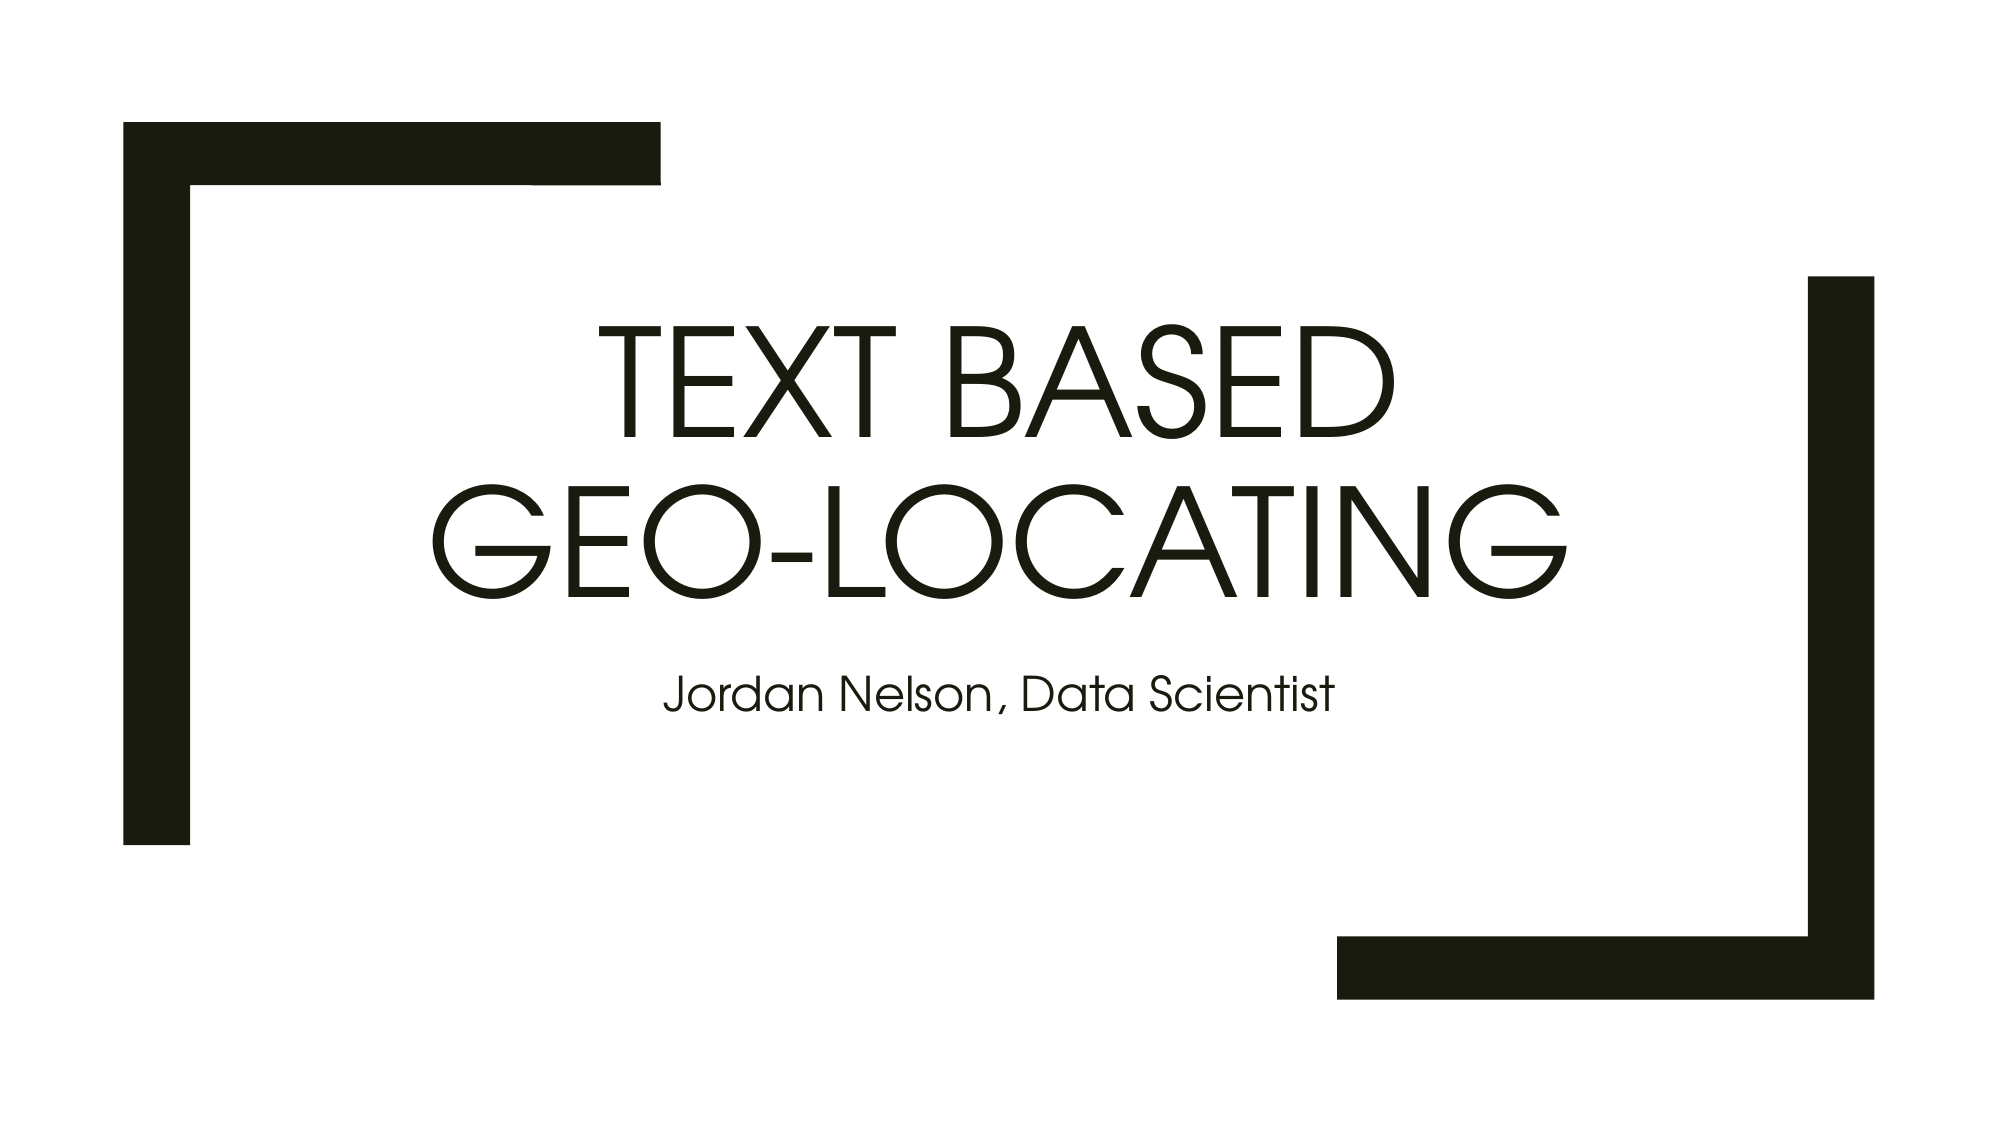

# Text based Geo-locating
Jordan Nelson, Data Scientist